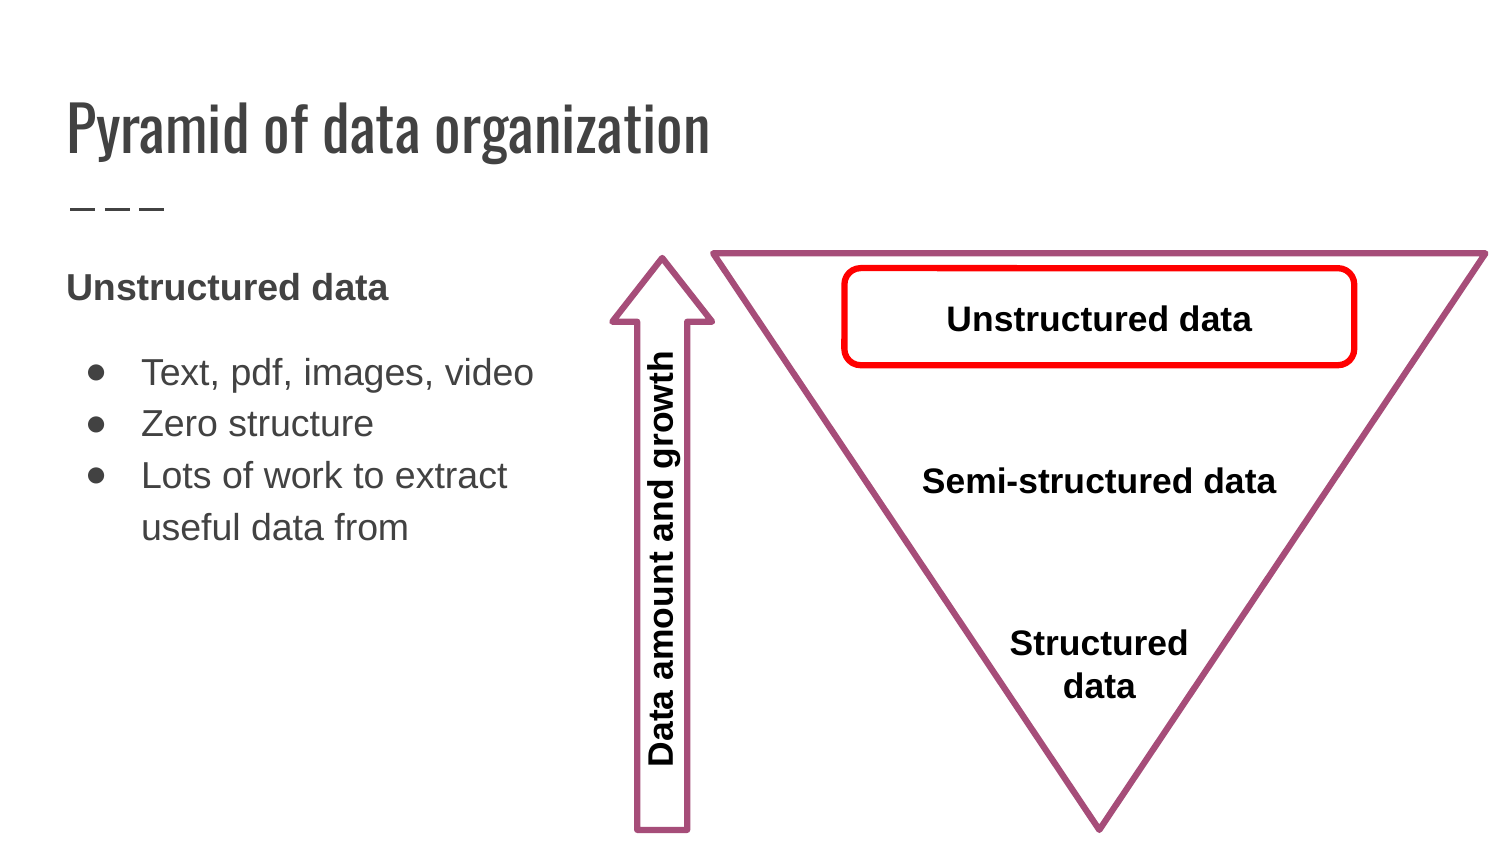

# Pyramid of data organization
Unstructured data
Text, pdf, images, video
Zero structure
Lots of work to extract useful data from

Data amount and growth

Unstructured data
Semi-structured data
Structured data